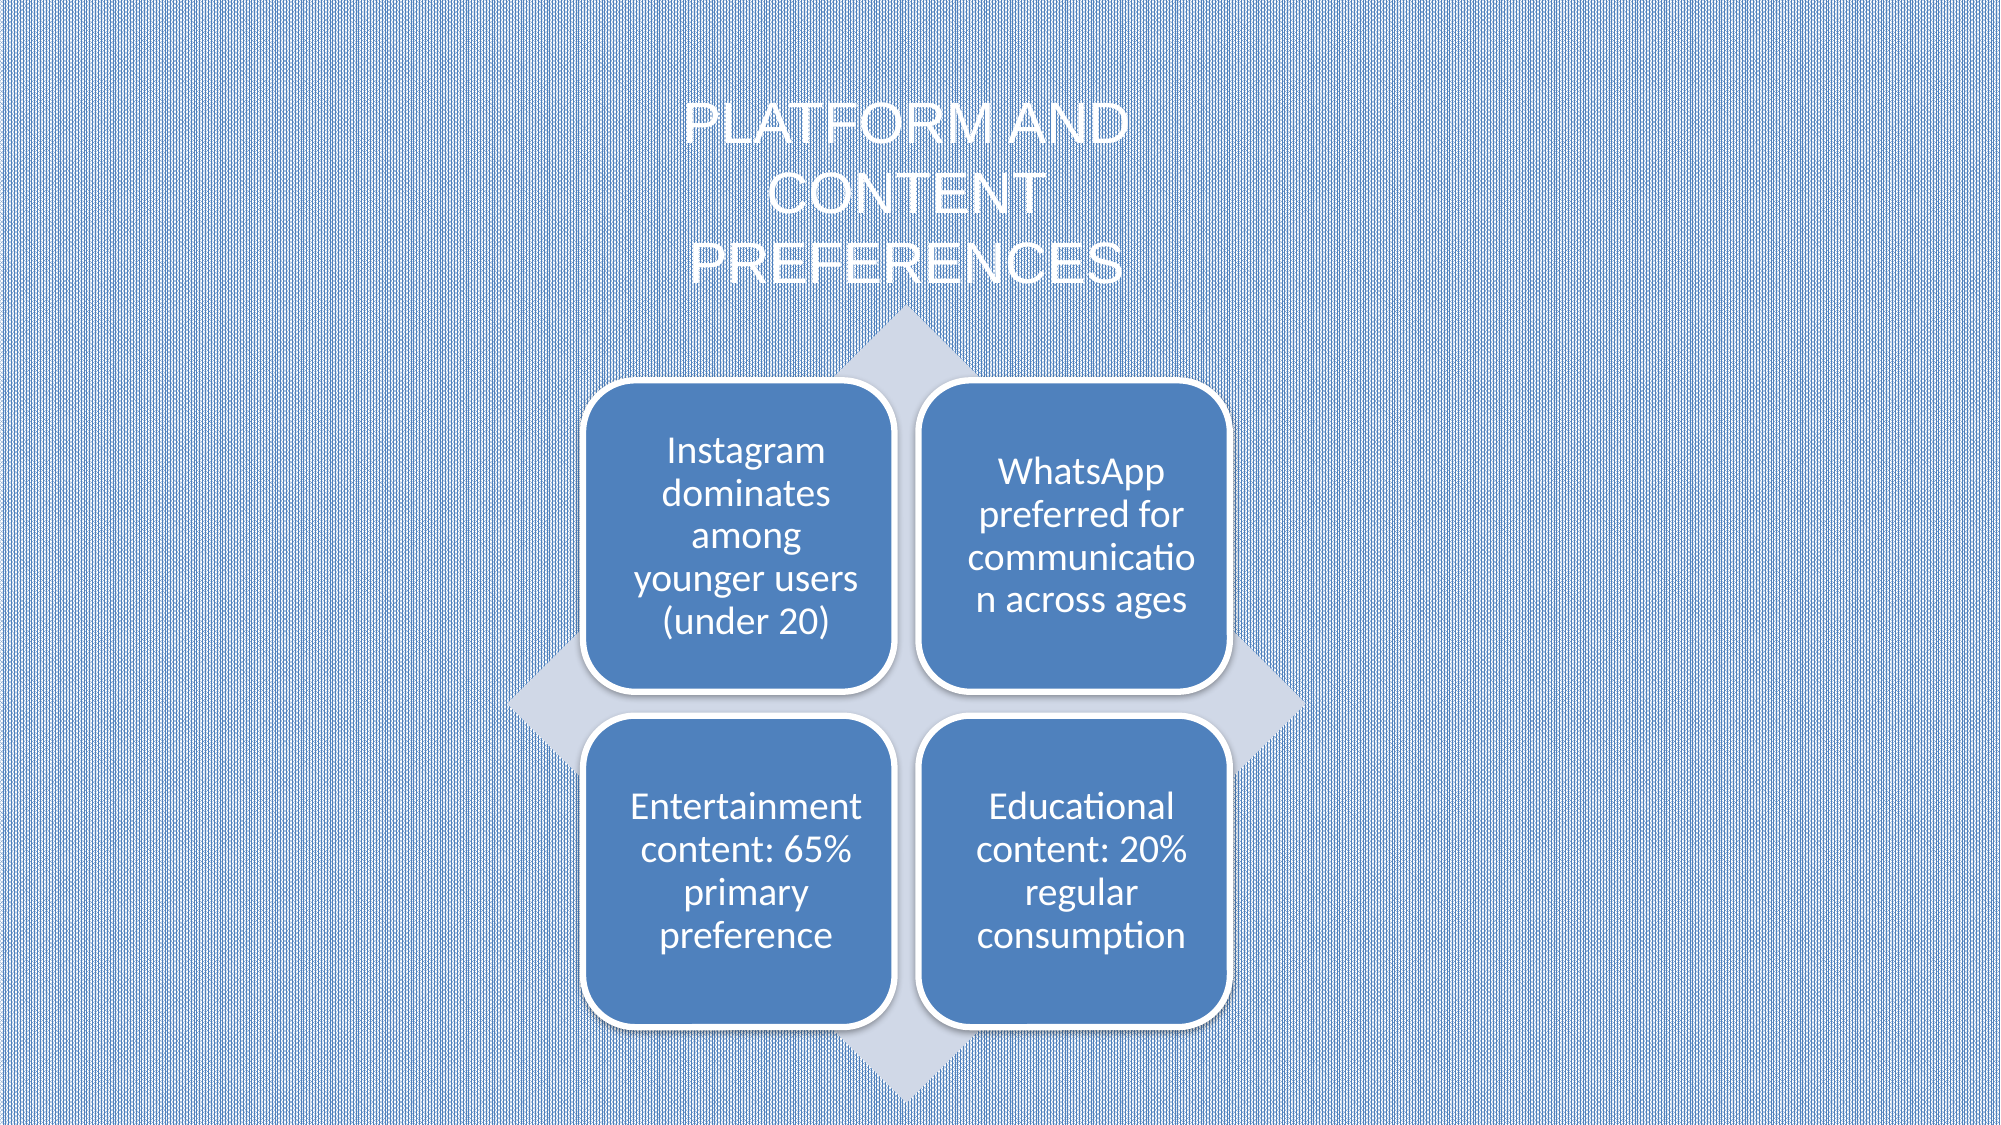

# PLATFORM AND CONTENT PREFERENCES
Instagram dominates among younger users (under 20)
WhatsApp preferred for communication across ages
Entertainment content: 65% primary preference
Educational content: 20% regular consumption